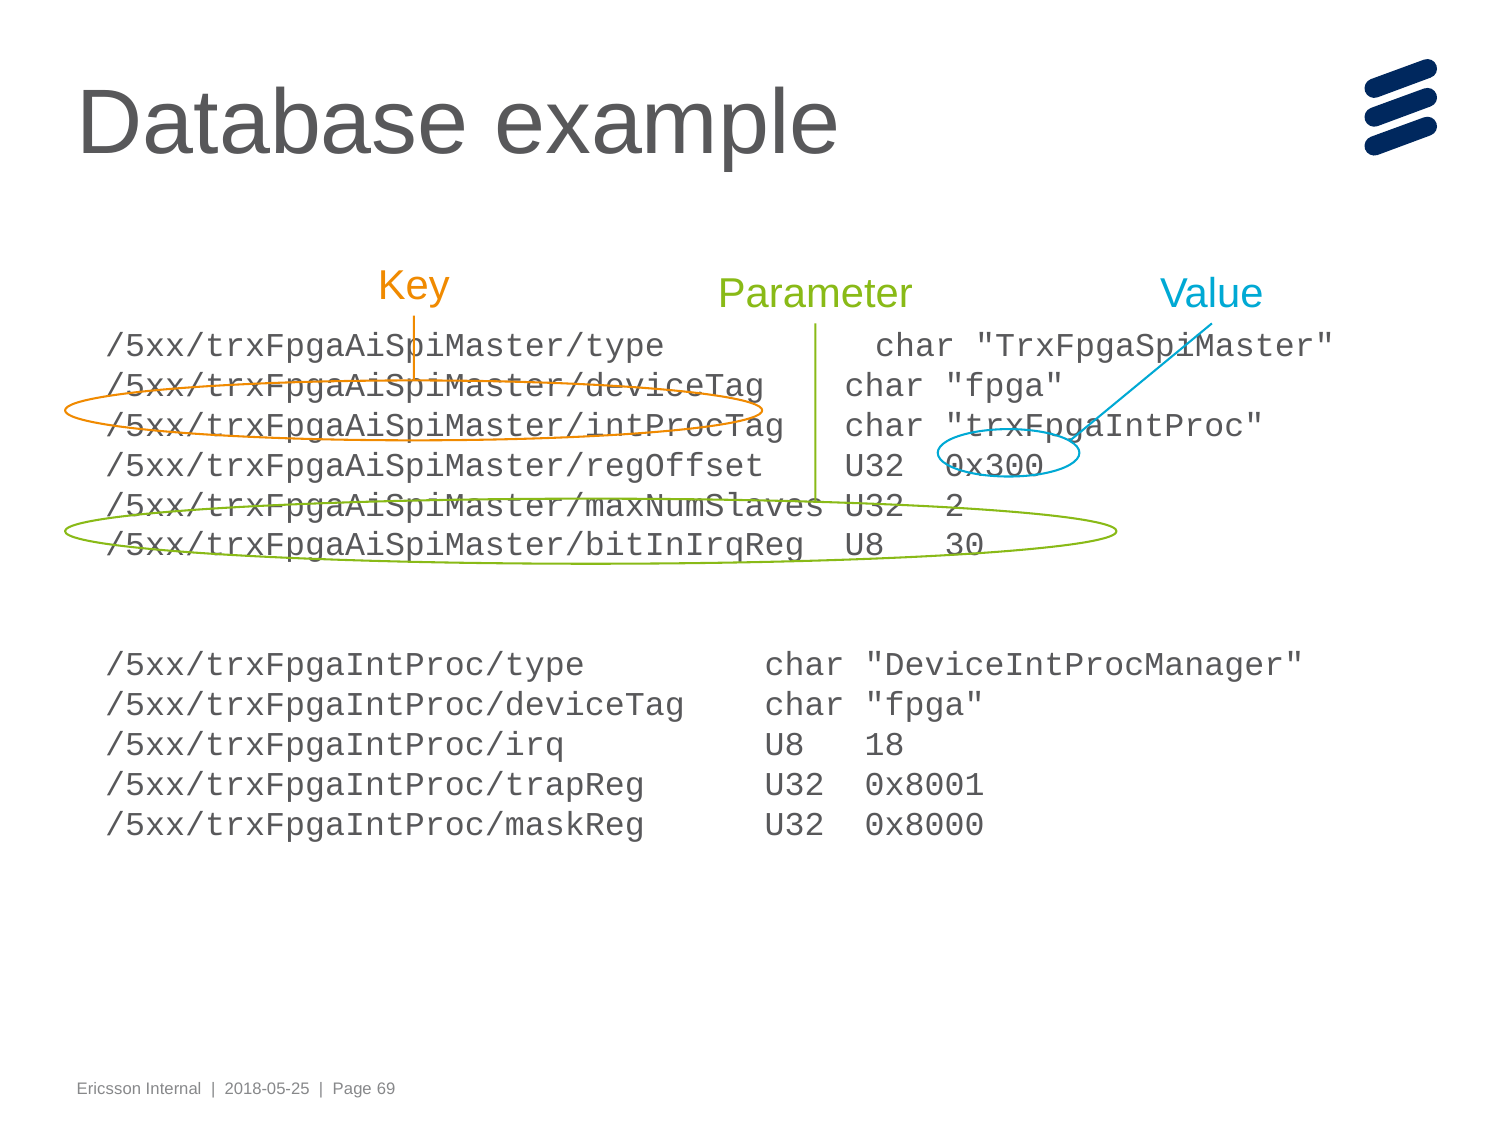

# Database example
Key
Parameter
Value
/5xx/trxFpgaAiSpiMaster/type	    	 char "TrxFpgaSpiMaster"
/5xx/trxFpgaAiSpiMaster/deviceTag    char "fpga"
/5xx/trxFpgaAiSpiMaster/intProcTag   char "trxFpgaIntProc"
/5xx/trxFpgaAiSpiMaster/regOffset    U32  0x300
/5xx/trxFpgaAiSpiMaster/maxNumSlaves U32  2
/5xx/trxFpgaAiSpiMaster/bitInIrqReg  U8   30
/5xx/trxFpgaIntProc/type         char "DeviceIntProcManager"
/5xx/trxFpgaIntProc/deviceTag    char "fpga"
/5xx/trxFpgaIntProc/irq          U8   18
/5xx/trxFpgaIntProc/trapReg      U32  0x8001
/5xx/trxFpgaIntProc/maskReg      U32  0x8000